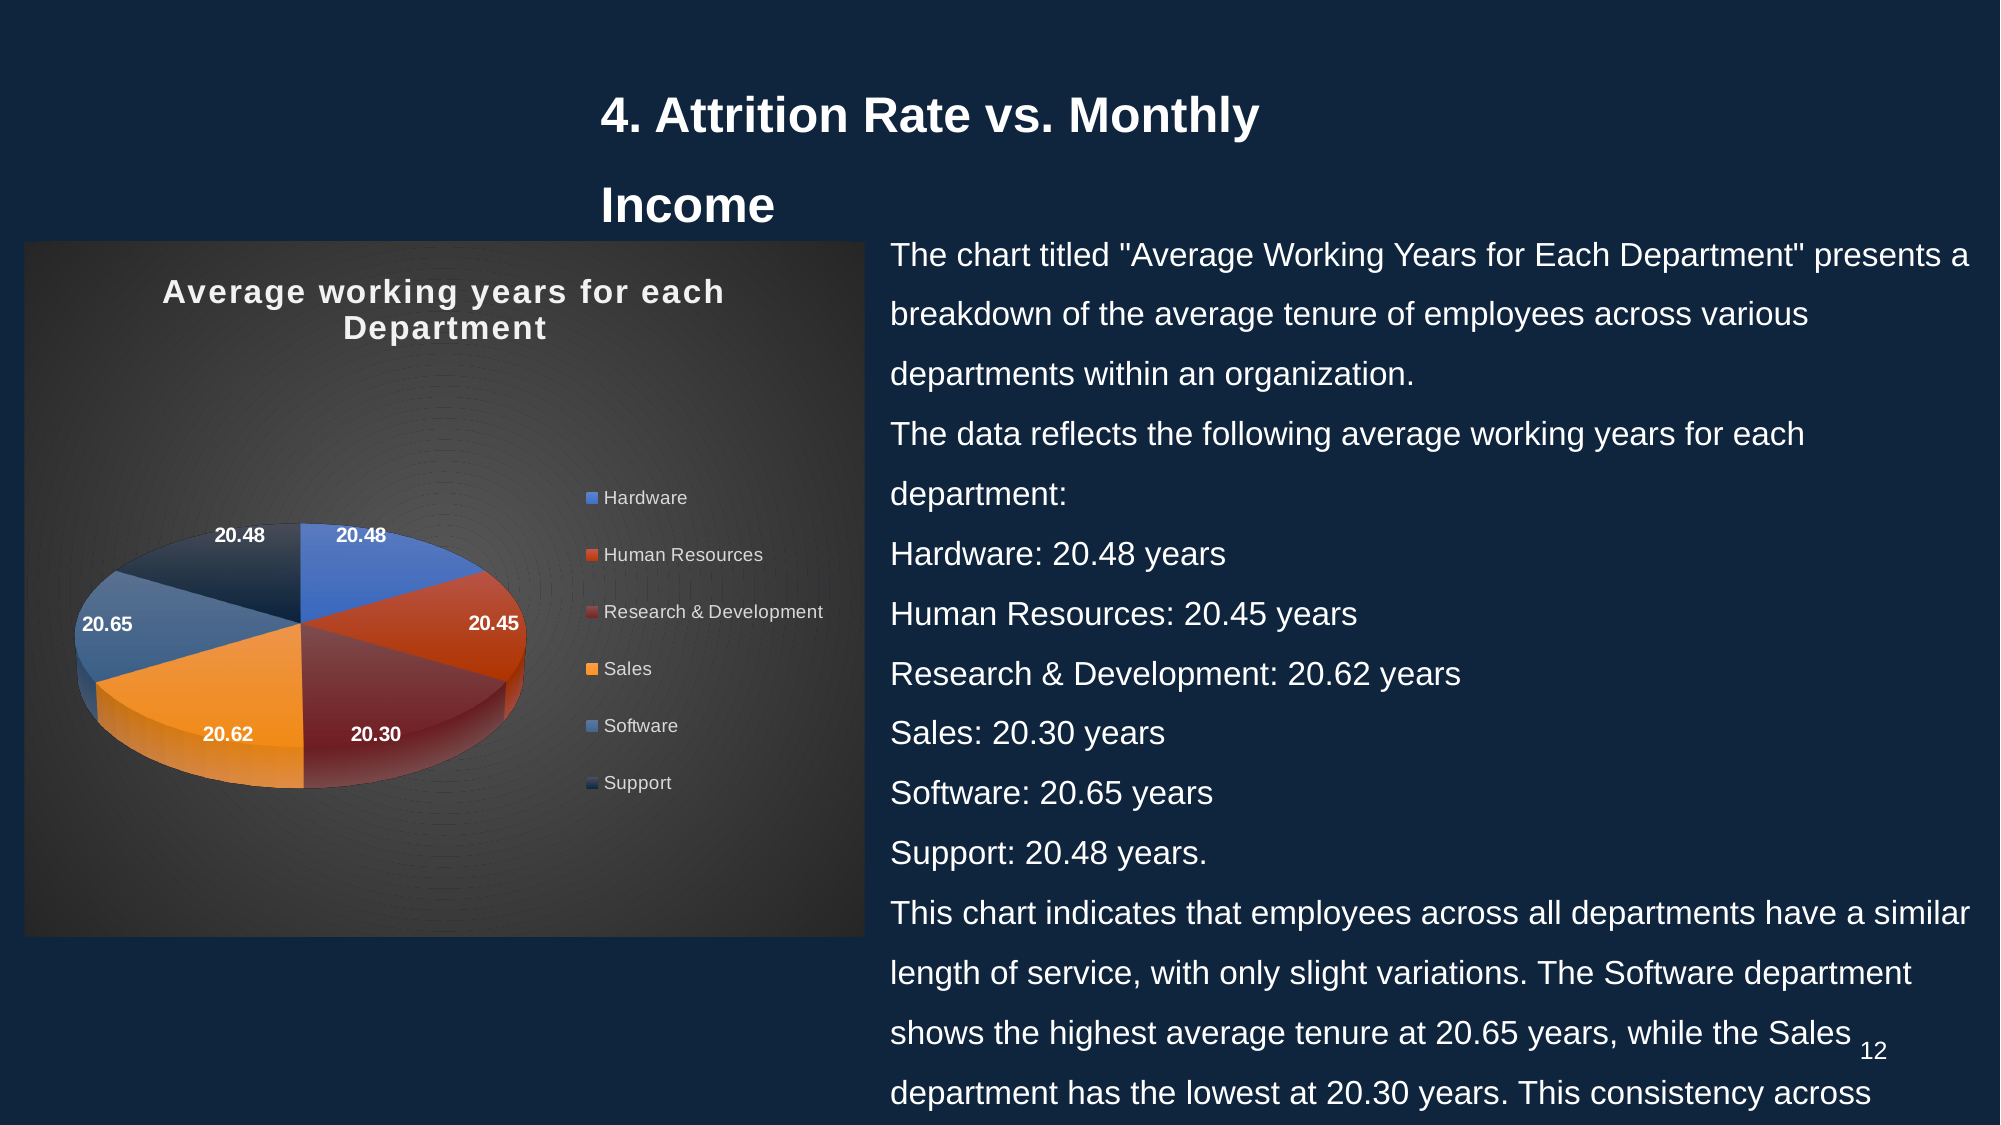

4. Attrition Rate vs. Monthly Income

The chart titled "Average Working Years for Each Department" presents a breakdown of the average tenure of employees across various departments within an organization.
The data reflects the following average working years for each department:
Hardware: 20.48 years
Human Resources: 20.45 years
Research & Development: 20.62 years
Sales: 20.30 years
Software: 20.65 years
Support: 20.48 years.
This chart indicates that employees across all departments have a similar length of service, with only slight variations. The Software department shows the highest average tenure at 20.65 years, while the Sales department has the lowest at 20.30 years. This consistency across departments may suggest a stable and long-serving workforce.

[unsupported chart]

12